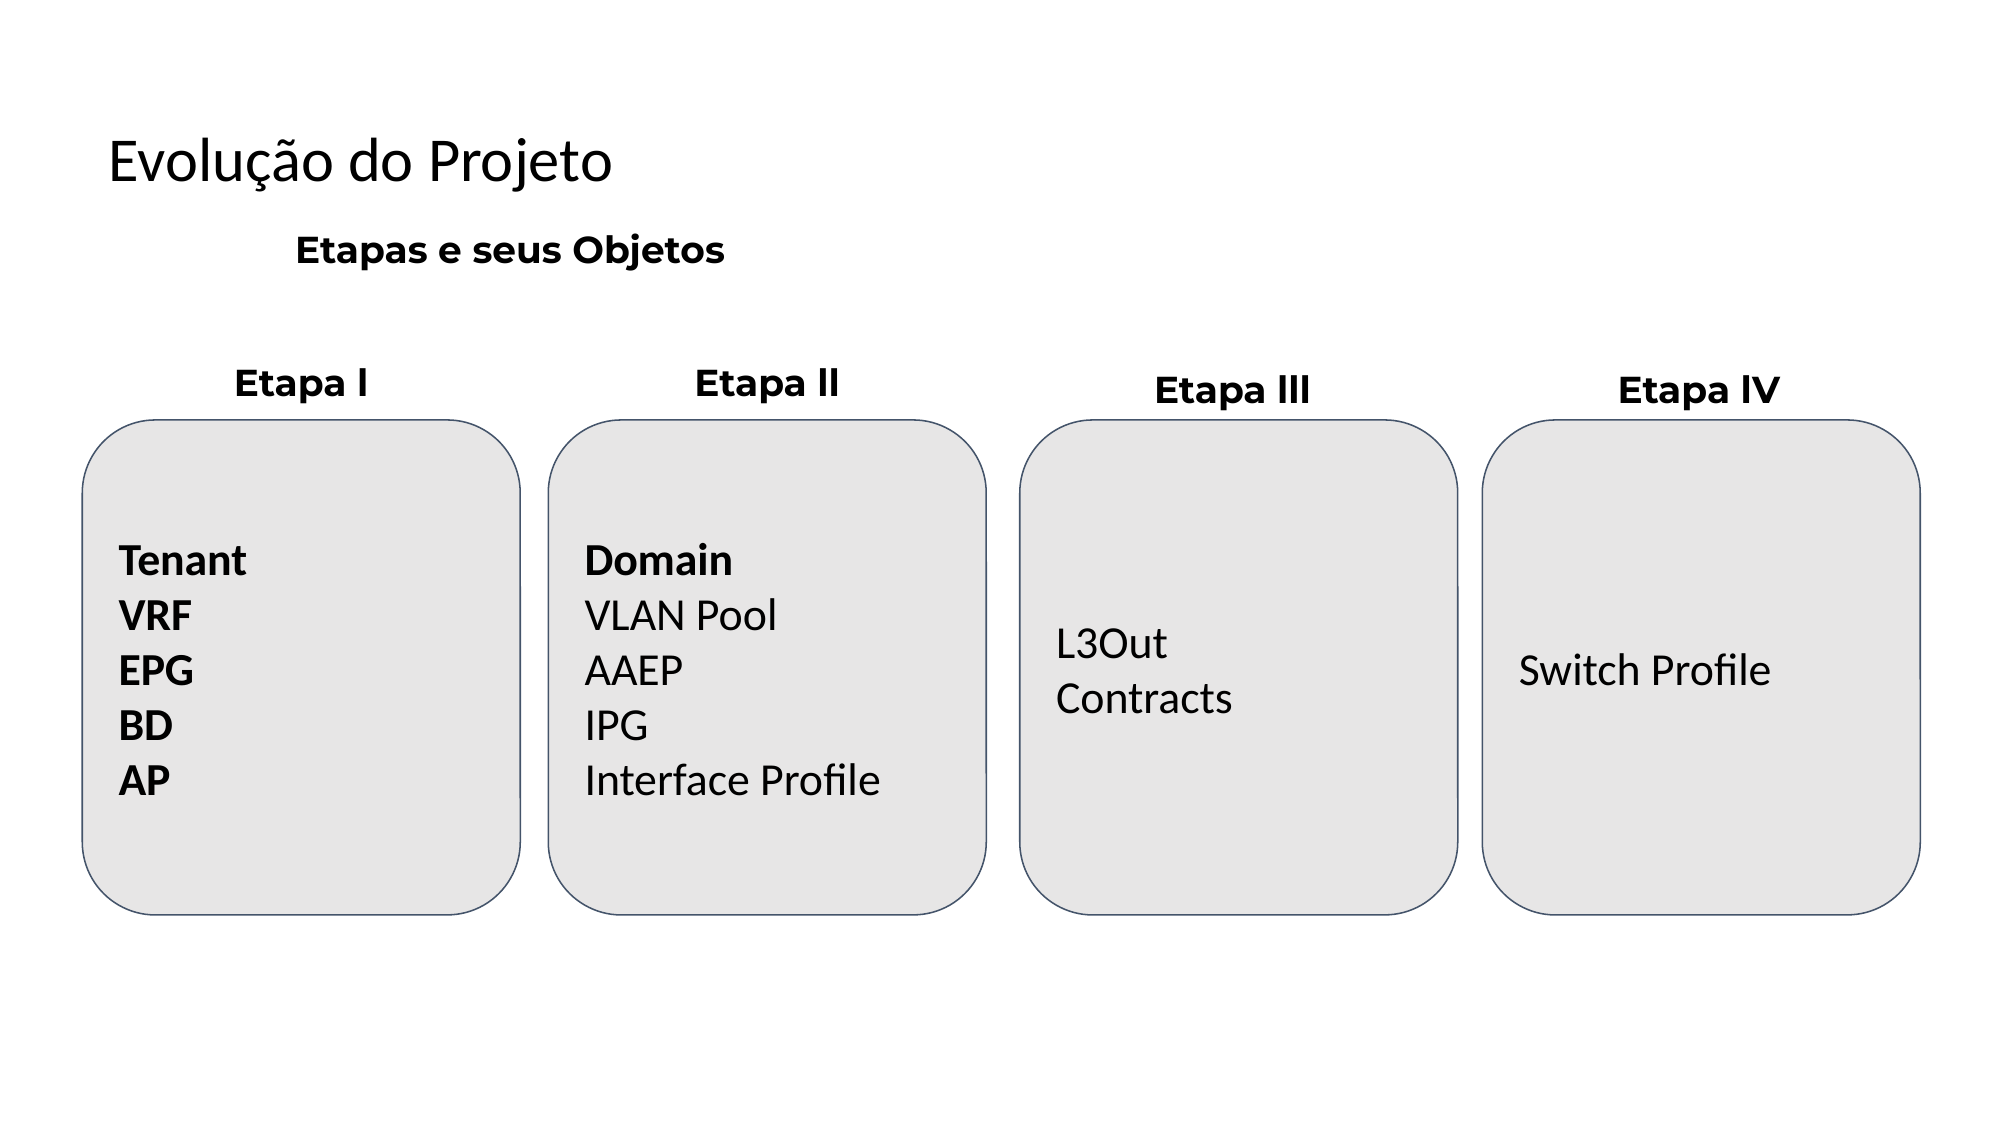

# Evolução do Projeto
Etapas e seus Objetos
Etapa l
Etapa ll
Etapa lll
Etapa lV
Tenant
VRF
EPG
BD
AP
Domain
VLAN Pool
AAEP
IPG
Interface Profile
L3Out
Contracts
Switch Profile